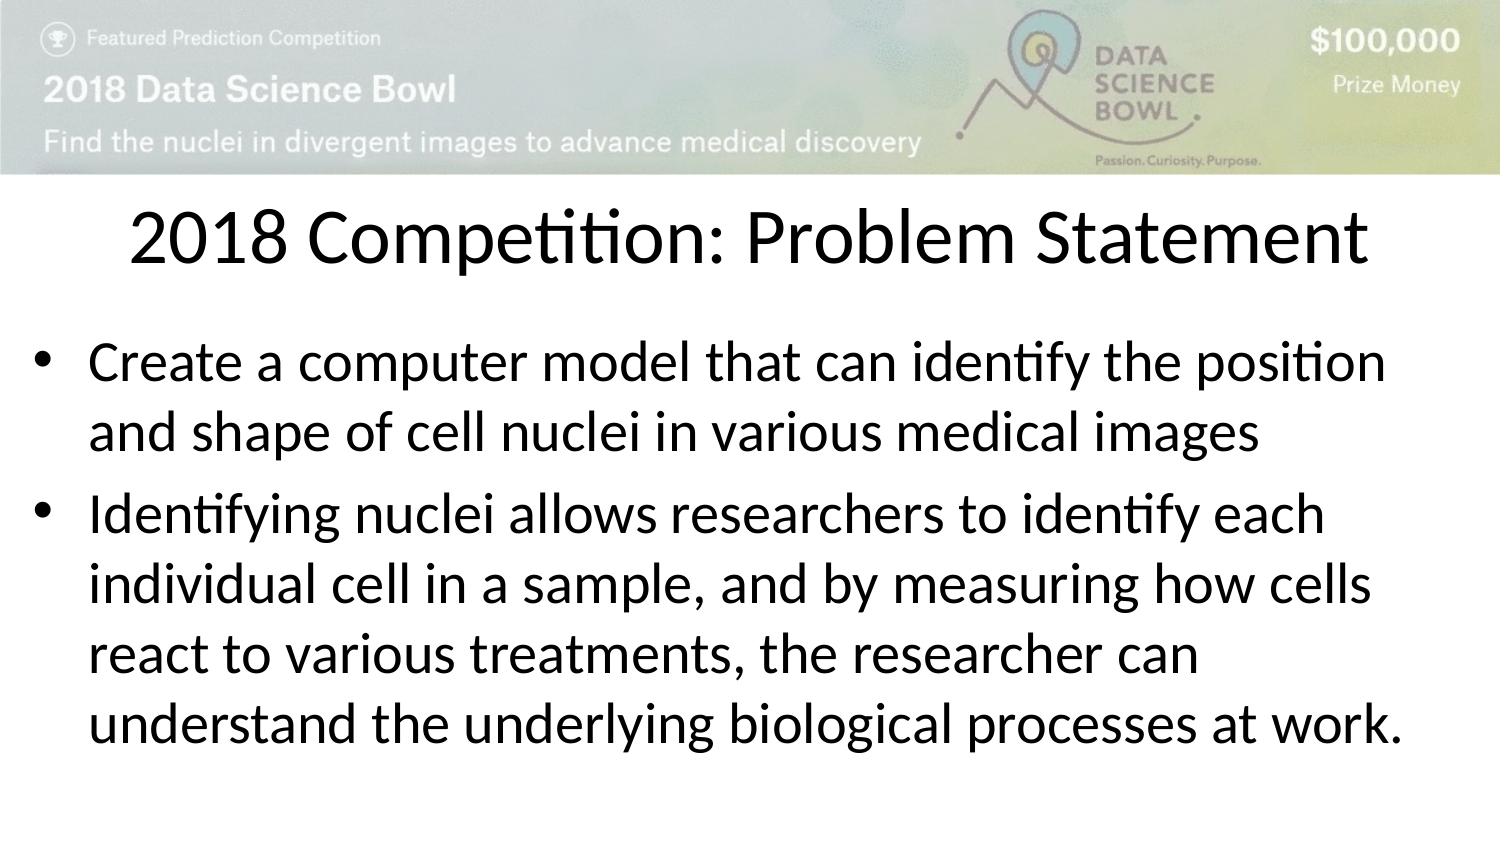

# 2018 Competition: Problem Statement
Create a computer model that can identify the position and shape of cell nuclei in various medical images
Identifying nuclei allows researchers to identify each individual cell in a sample, and by measuring how cells react to various treatments, the researcher can understand the underlying biological processes at work.